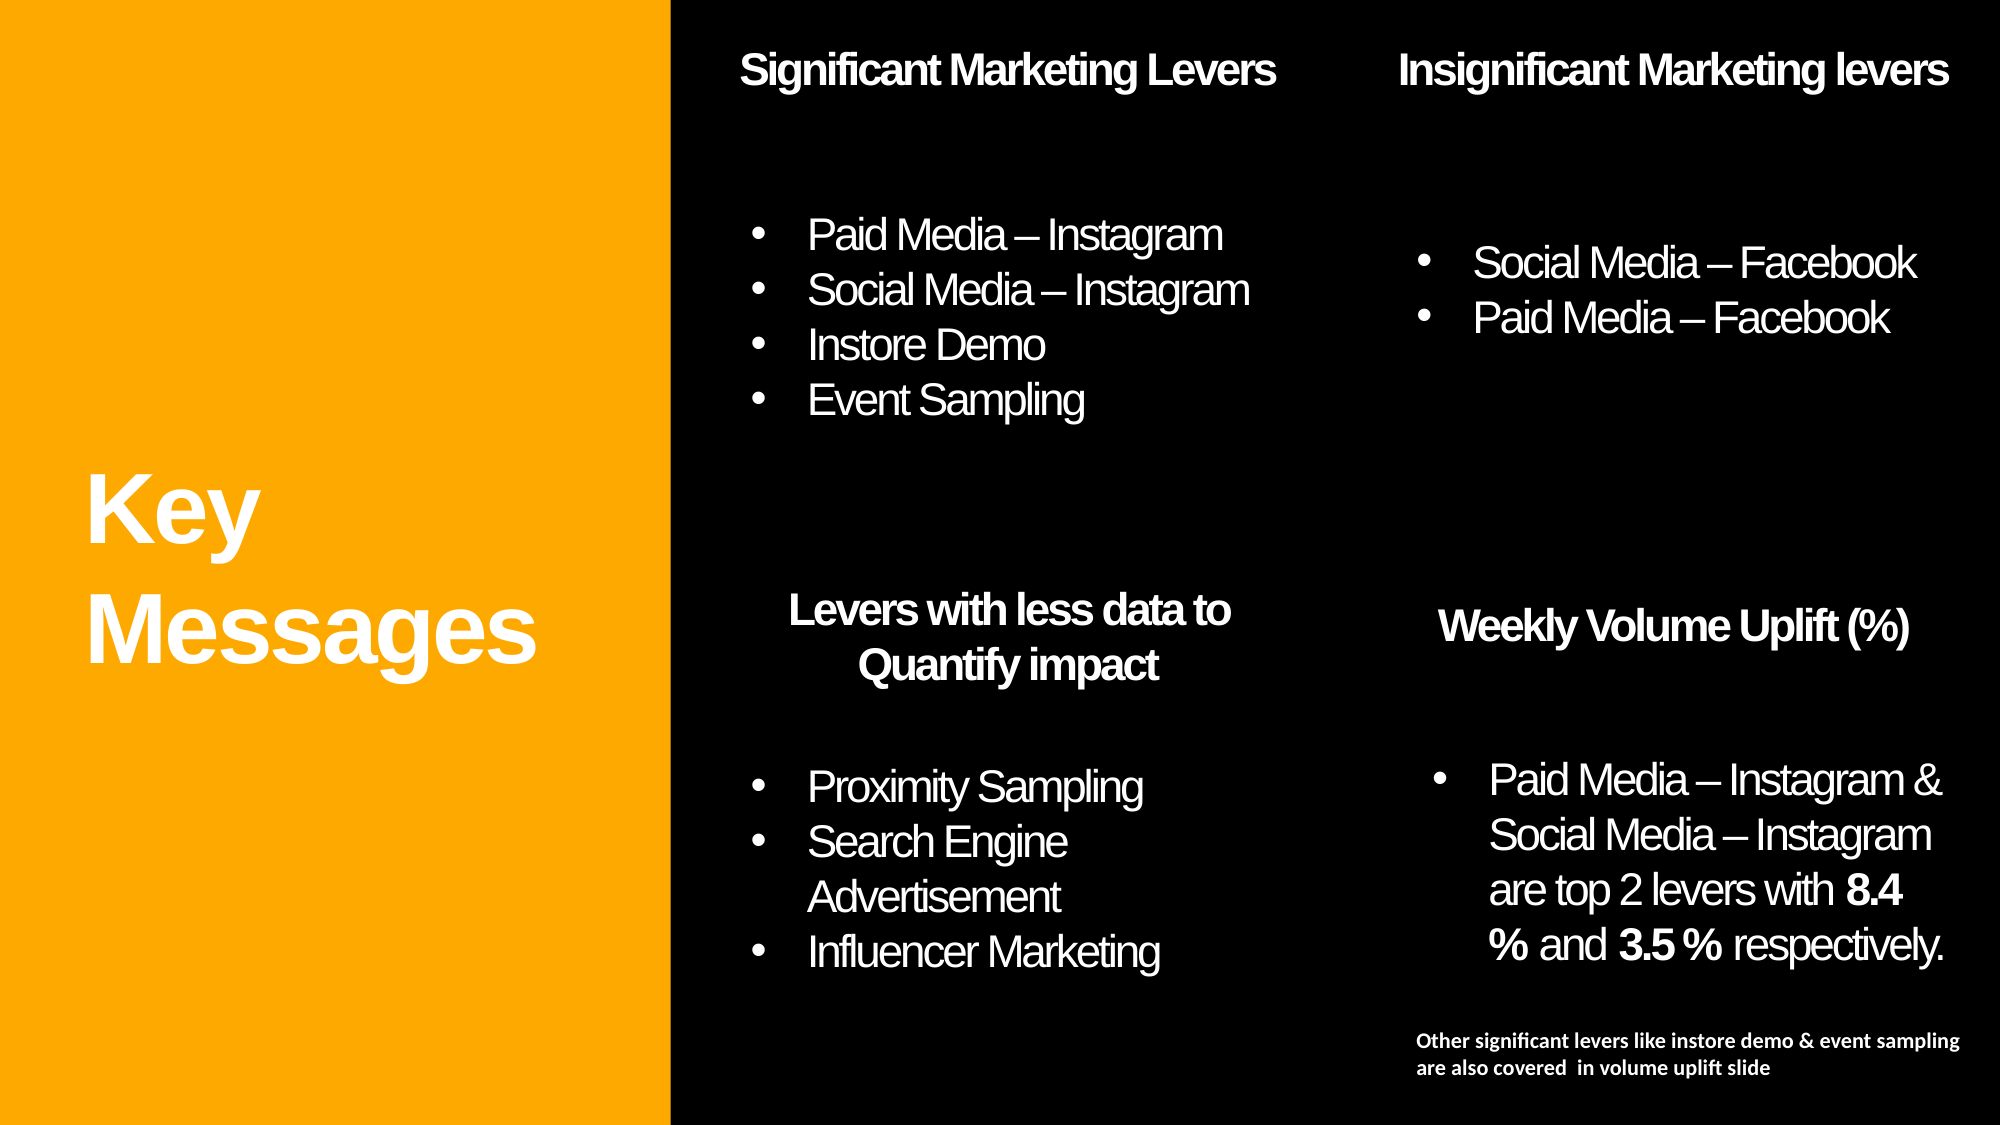

Significant Marketing Levers
Insignificant Marketing levers
Paid Media – Instagram
Social Media – Instagram
Instore Demo
Event Sampling
Social Media – Facebook
Paid Media – Facebook

Key Messages
Weekly Volume Uplift (%)
Levers with less data to Quantify impact
Paid Media – Instagram & Social Media – Instagram are top 2 levers with 8.4 % and 3.5 % respectively.
Proximity Sampling
Search Engine Advertisement
Influencer Marketing
Other significant levers like instore demo & event sampling are also covered  in volume uplift slide